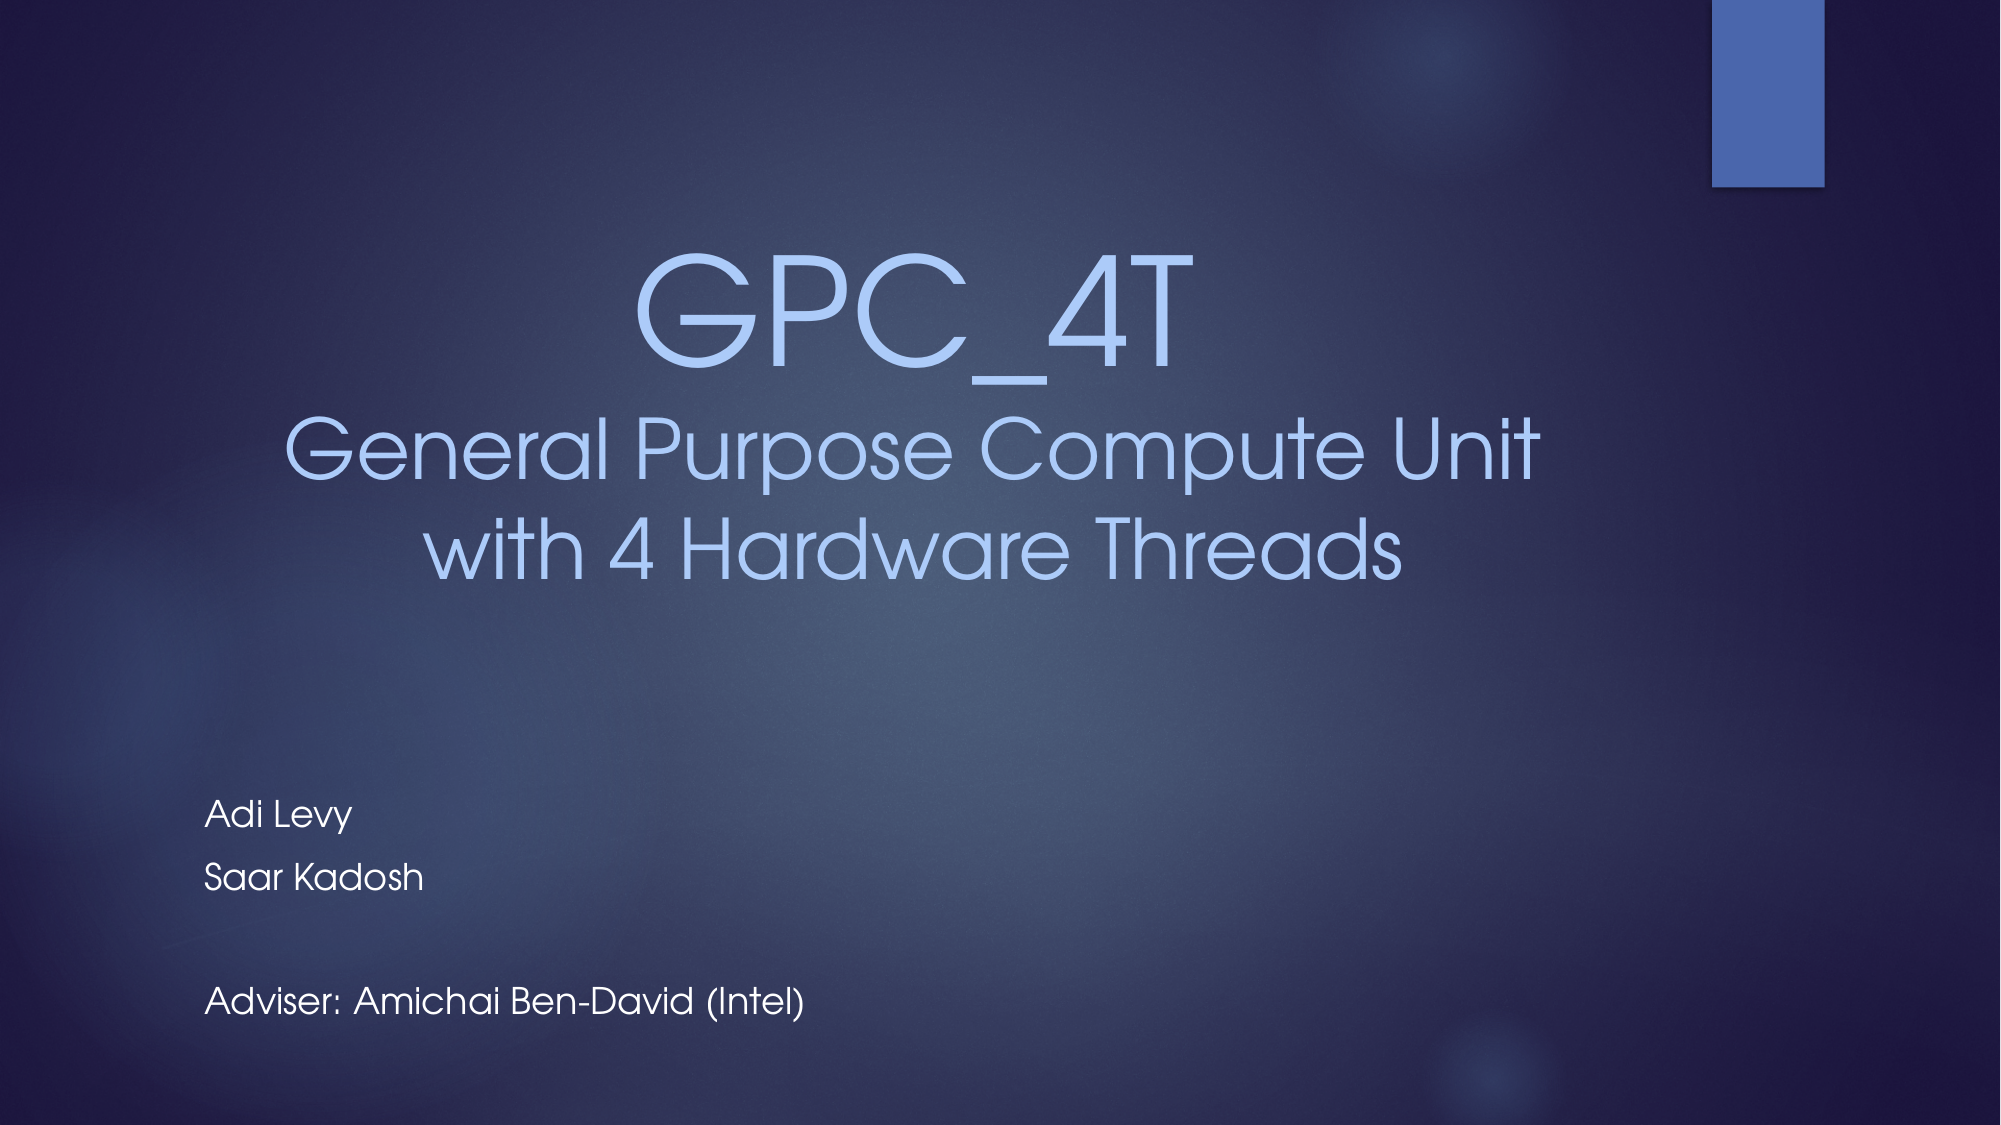

# GPC_4T General Purpose Compute Unit with 4 Hardware Threads
Adi Levy
Saar Kadosh

Adviser: Amichai Ben-David (Intel)